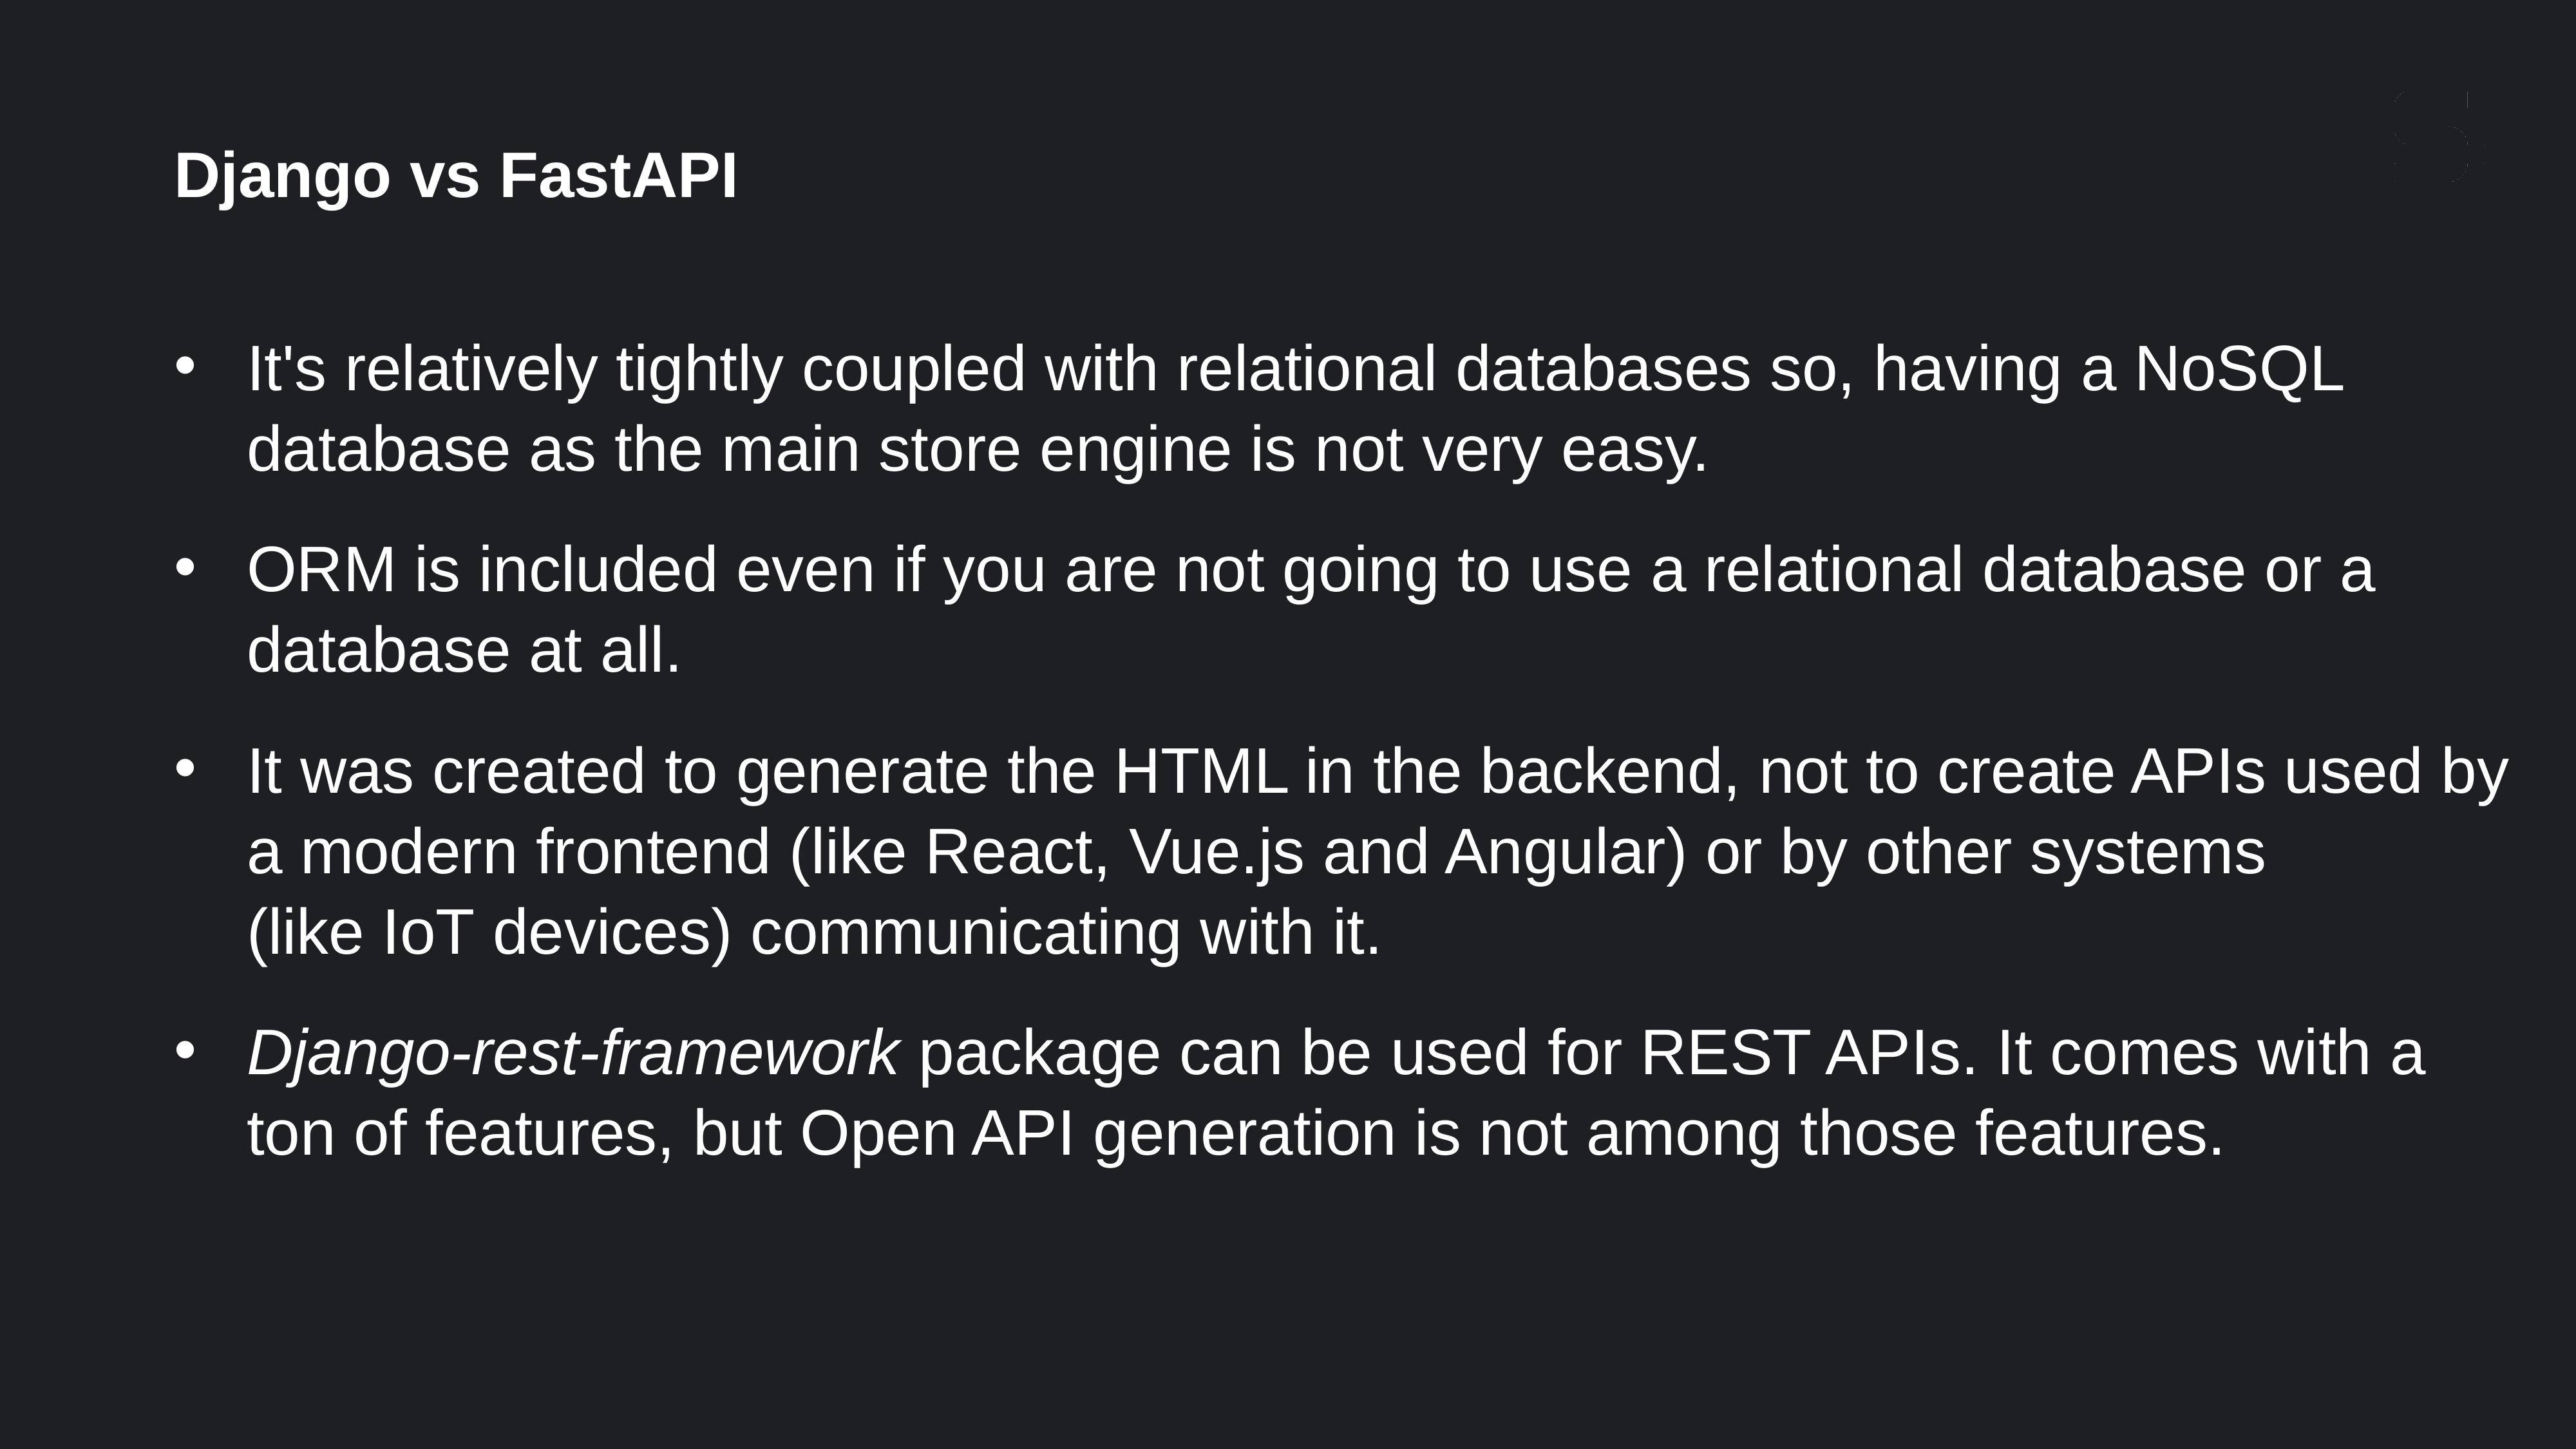

Django vs FastAPI
It's relatively tightly coupled with relational databases so, having a NoSQL database as the main store engine is not very easy.
ORM is included even if you are not going to use a relational database or a database at all.
It was created to generate the HTML in the backend, not to create APIs used by a modern frontend (like React, Vue.js and Angular) or by other systems (like IoT devices) communicating with it.
Django-rest-framework package can be used for REST APIs. It comes with a ton of features, but Open API generation is not among those features.